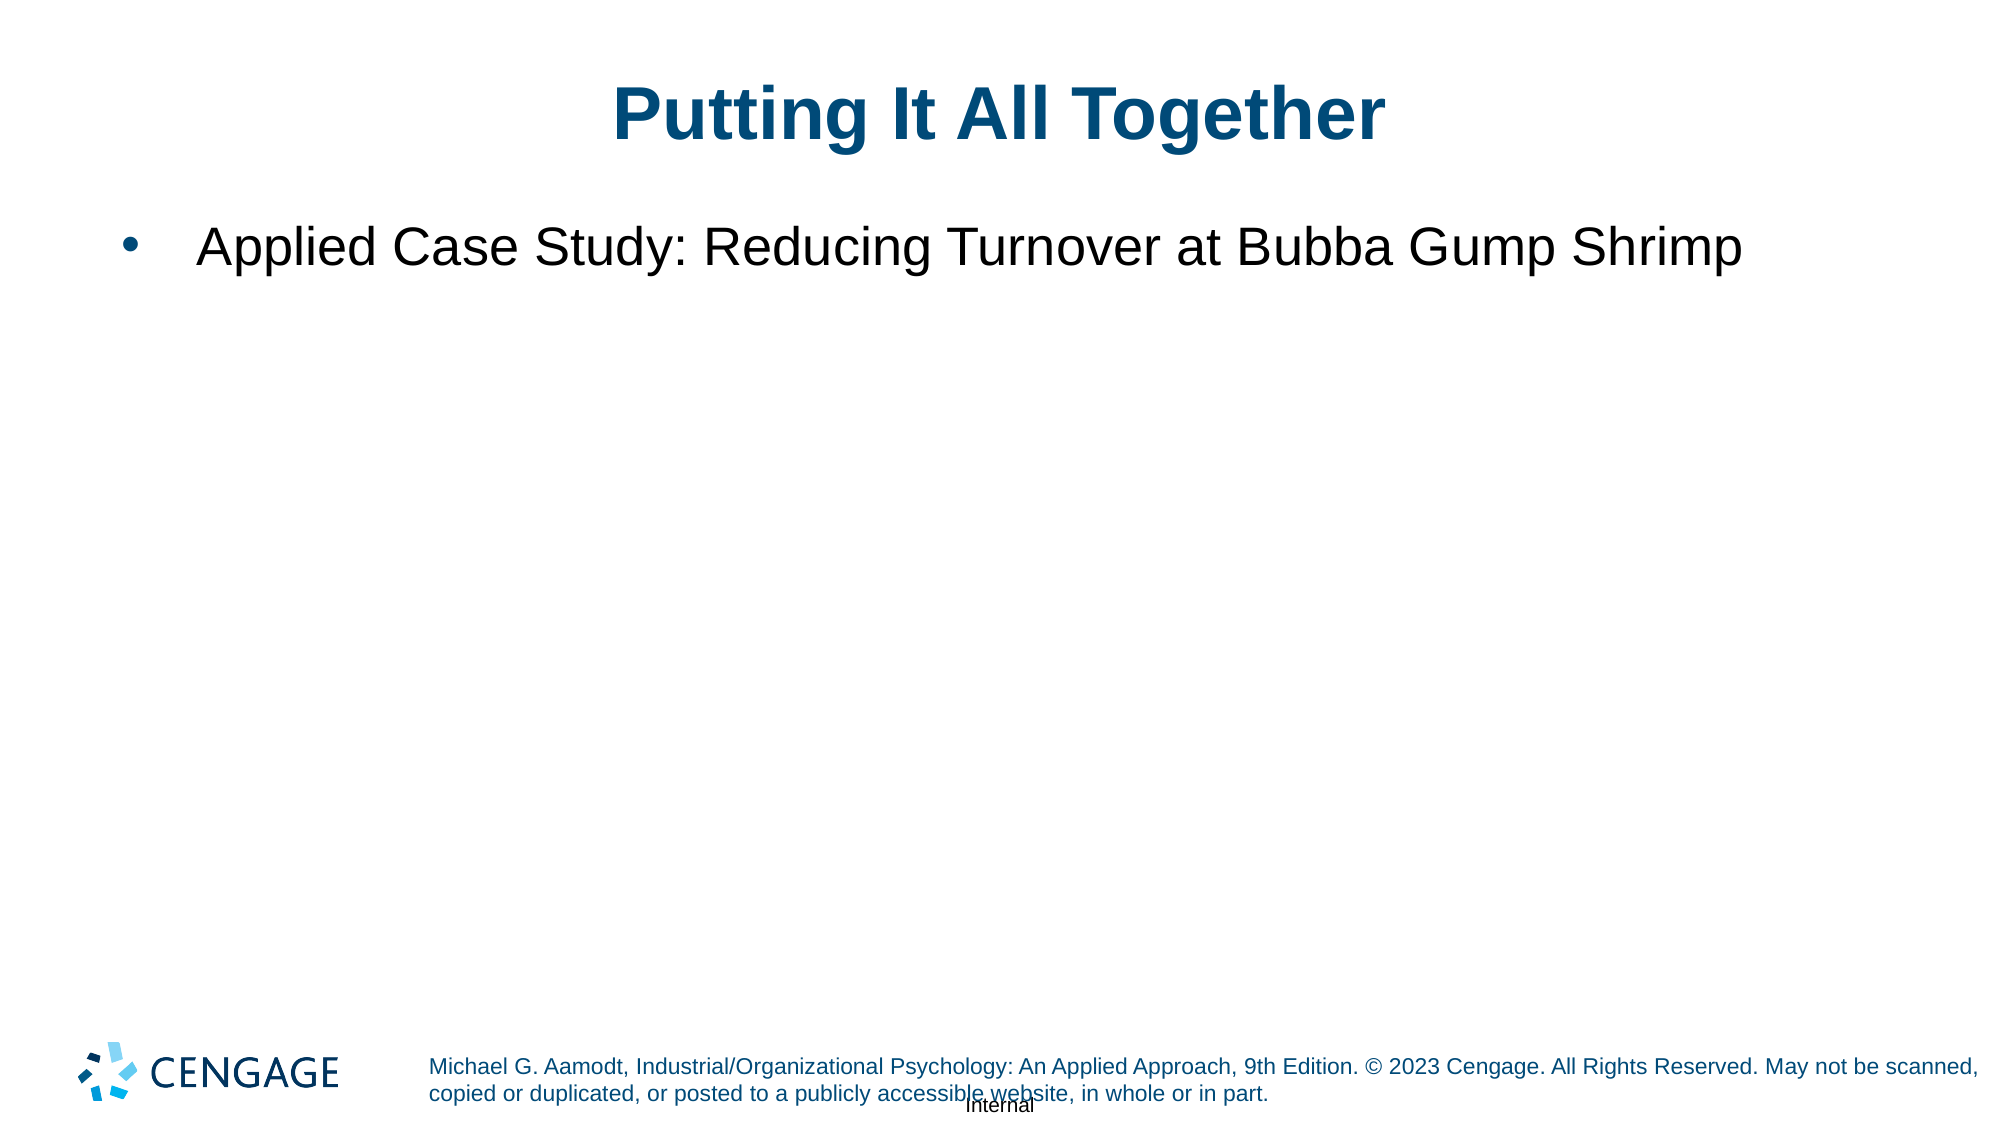

# Putting It All Together
Applied Case Study: Reducing Turnover at Bubba Gump Shrimp